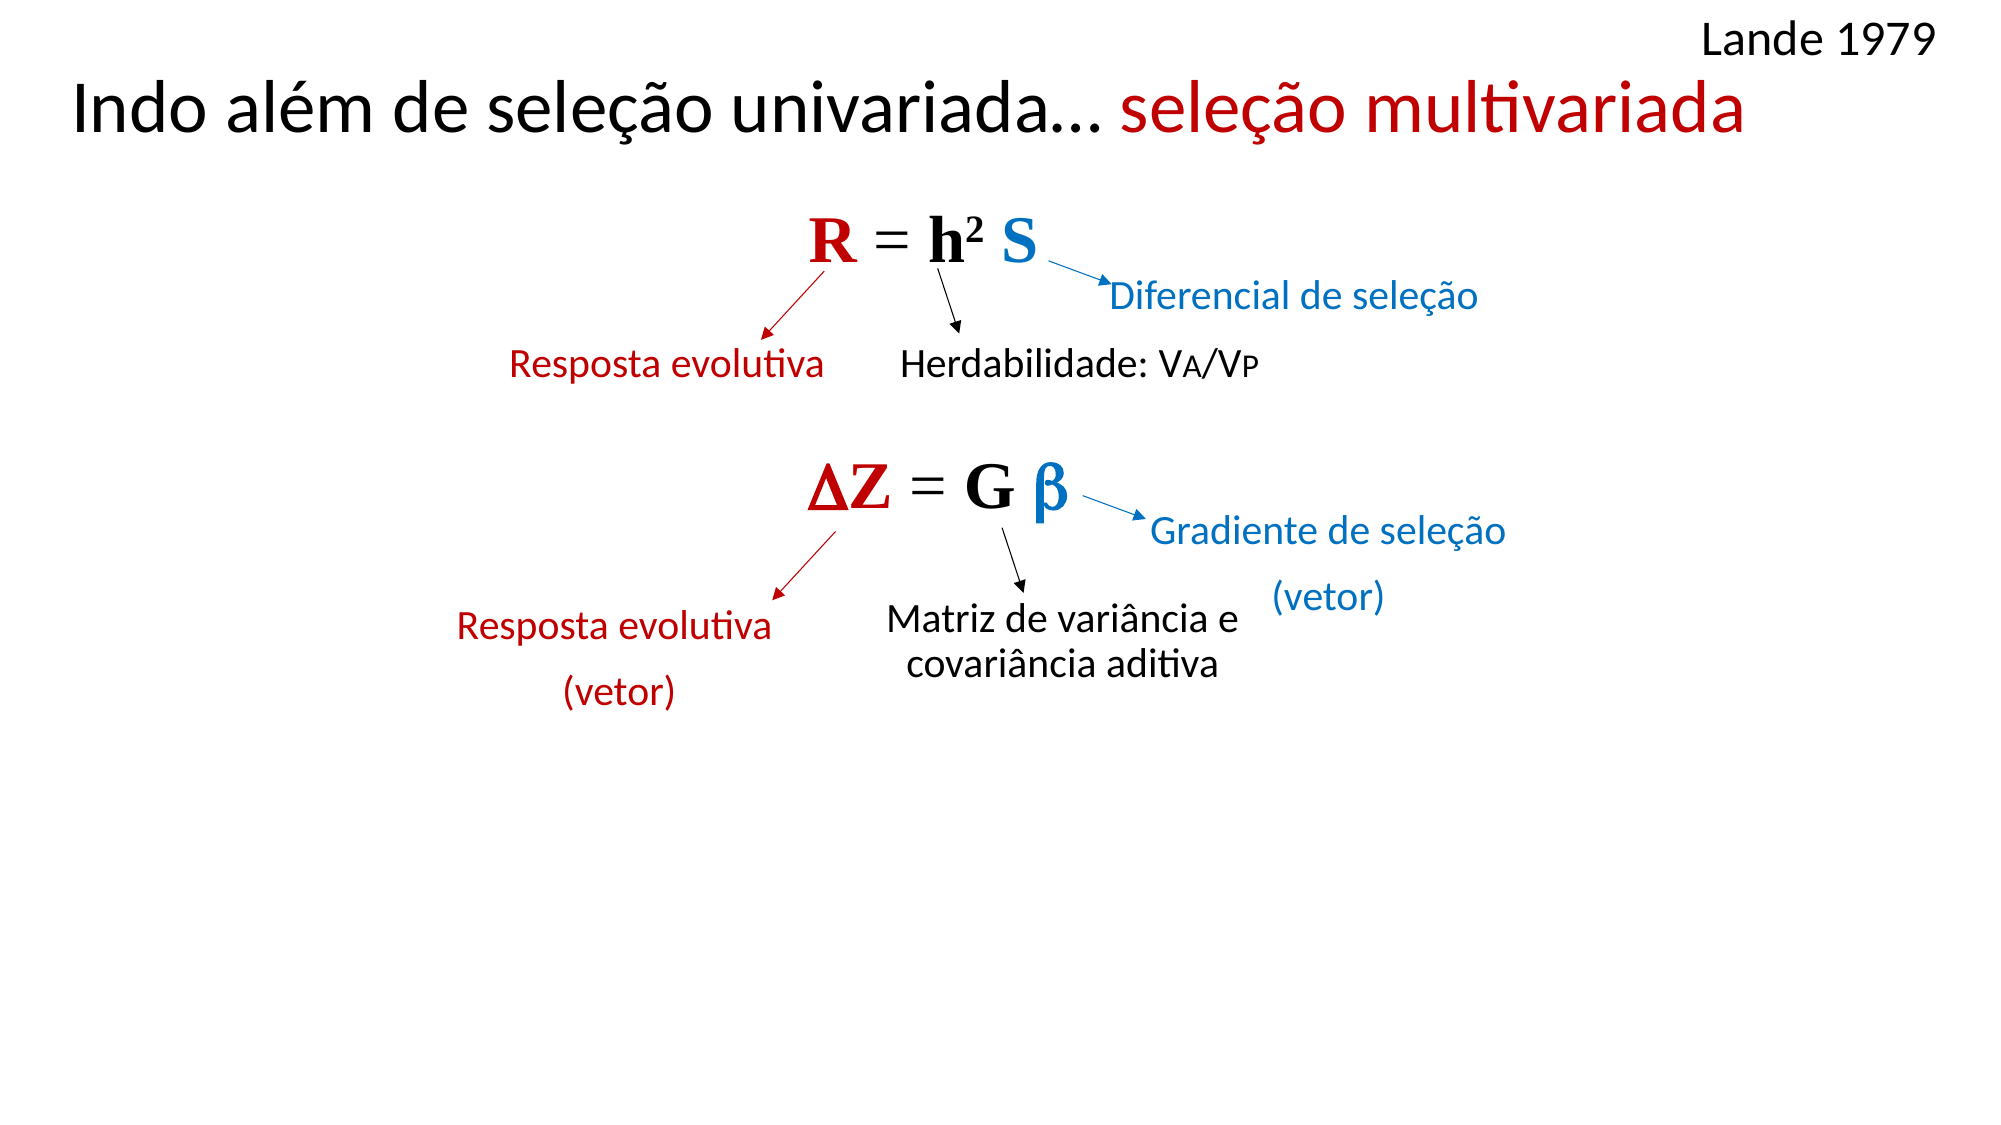

Lande 1979

Indo além de seleção univariada… seleção multivariada
R = h2 S
Diferencial de seleção
Resposta evolutiva
Herdabilidade: VA/VP
ΔZ = G β
Gradiente de seleção
(vetor)
Matriz de variância e covariância aditiva
Resposta evolutiva
(vetor)